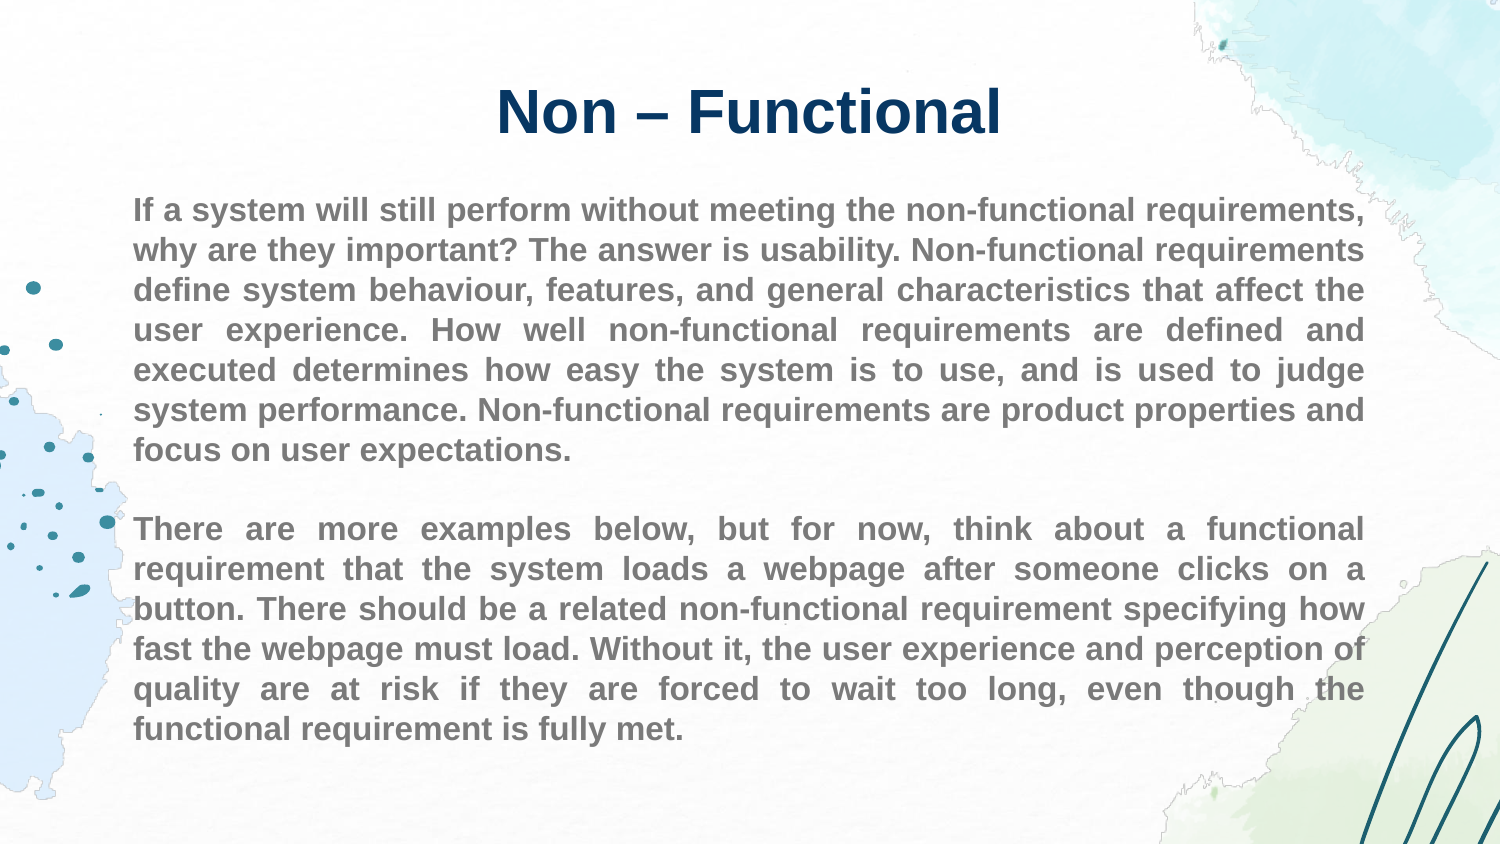

# Non – Functional
If a system will still perform without meeting the non-functional requirements, why are they important? The answer is usability. Non-functional requirements define system behaviour, features, and general characteristics that affect the user experience. How well non-functional requirements are defined and executed determines how easy the system is to use, and is used to judge system performance. Non-functional requirements are product properties and focus on user expectations.

There are more examples below, but for now, think about a functional requirement that the system loads a webpage after someone clicks on a button. There should be a related non-functional requirement specifying how fast the webpage must load. Without it, the user experience and perception of quality are at risk if they are forced to wait too long, even though the functional requirement is fully met.